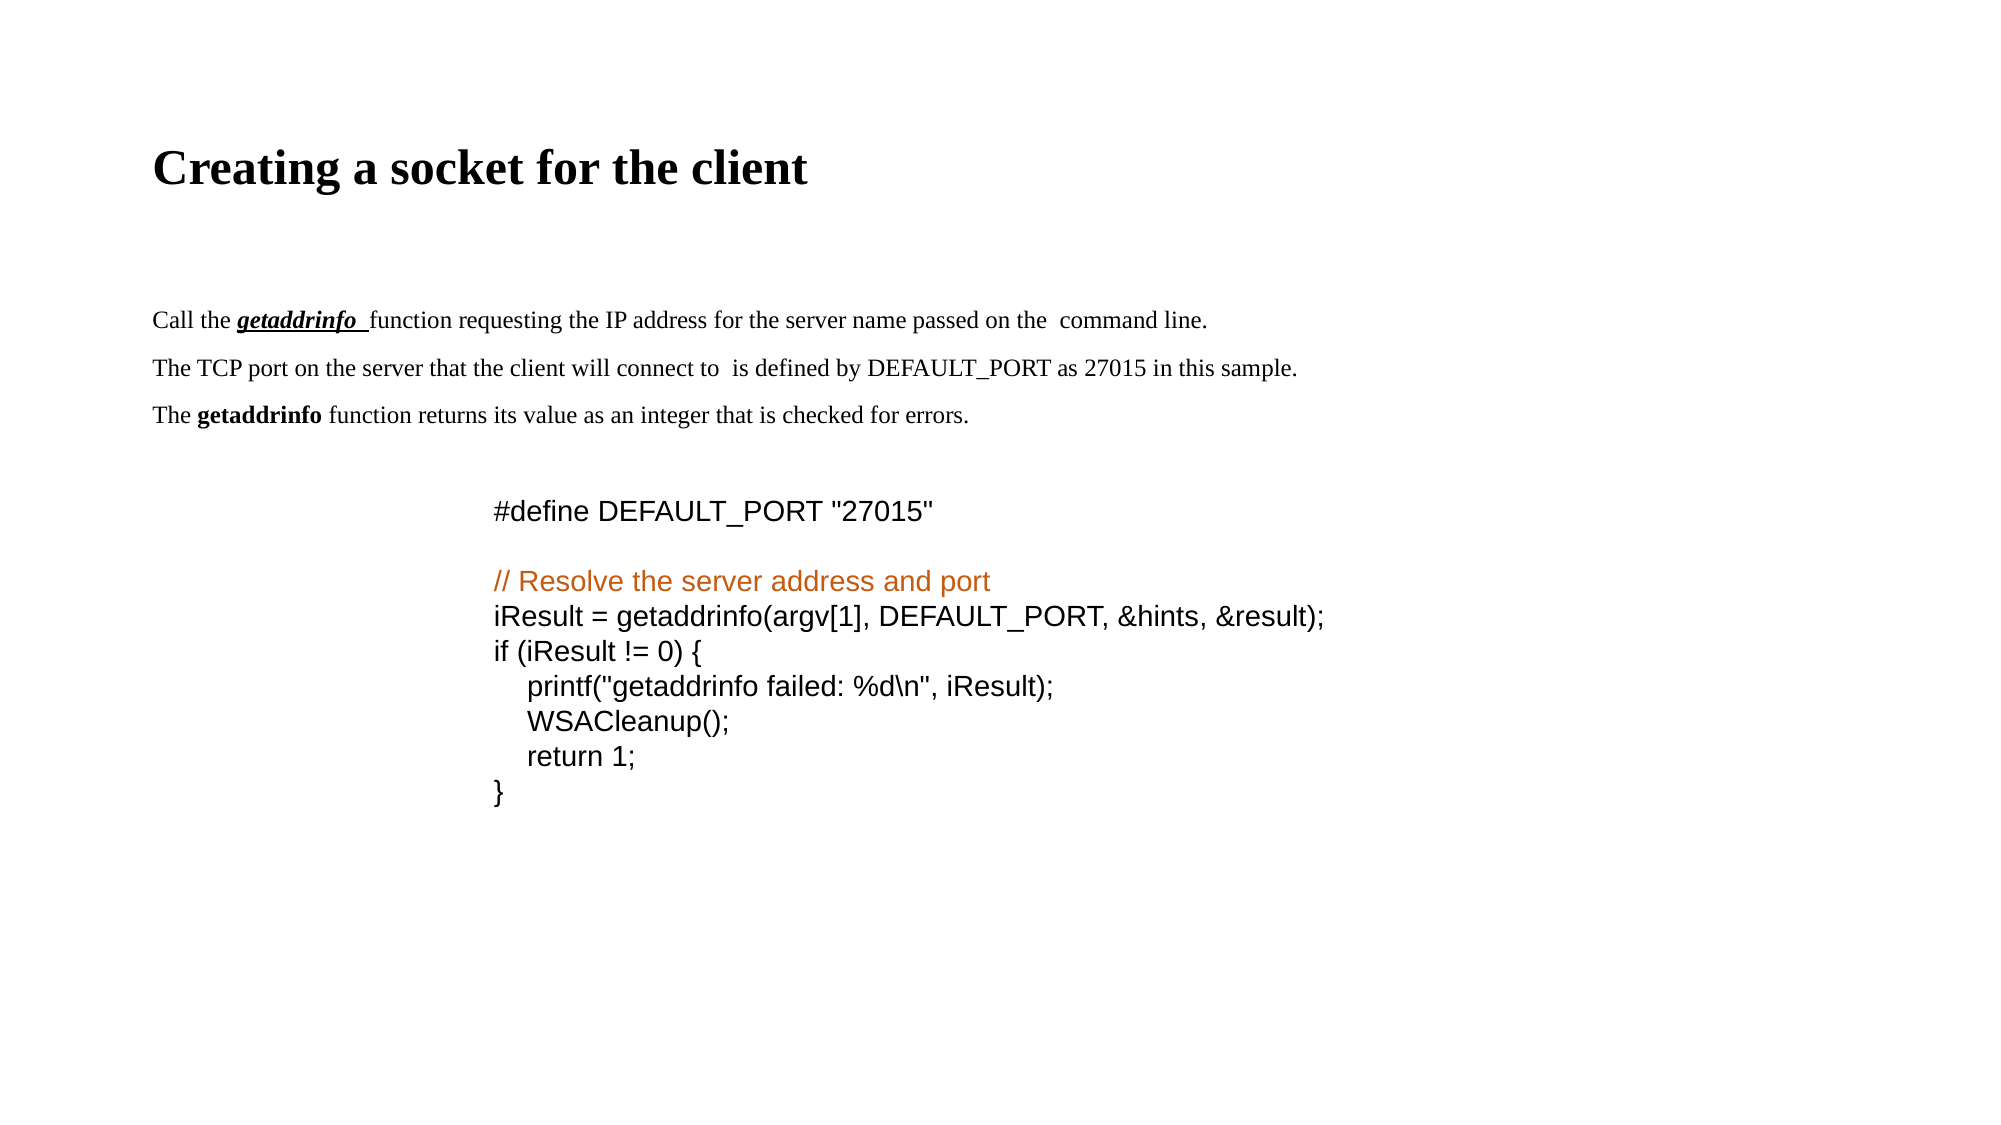

# Creating a socket for the client
Call the getaddrinfo  function requesting the IP address for the server name passed on the  command line.
The TCP port on the server that the client will connect to  is defined by DEFAULT_PORT as 27015 in this sample.
The getaddrinfo function returns its value as an integer that is checked for errors.
#define DEFAULT_PORT "27015"

// Resolve the server address and port
iResult = getaddrinfo(argv[1], DEFAULT_PORT, &hints, &result);
if (iResult != 0) {
    printf("getaddrinfo failed: %d\n", iResult);
    WSACleanup();
    return 1;
}